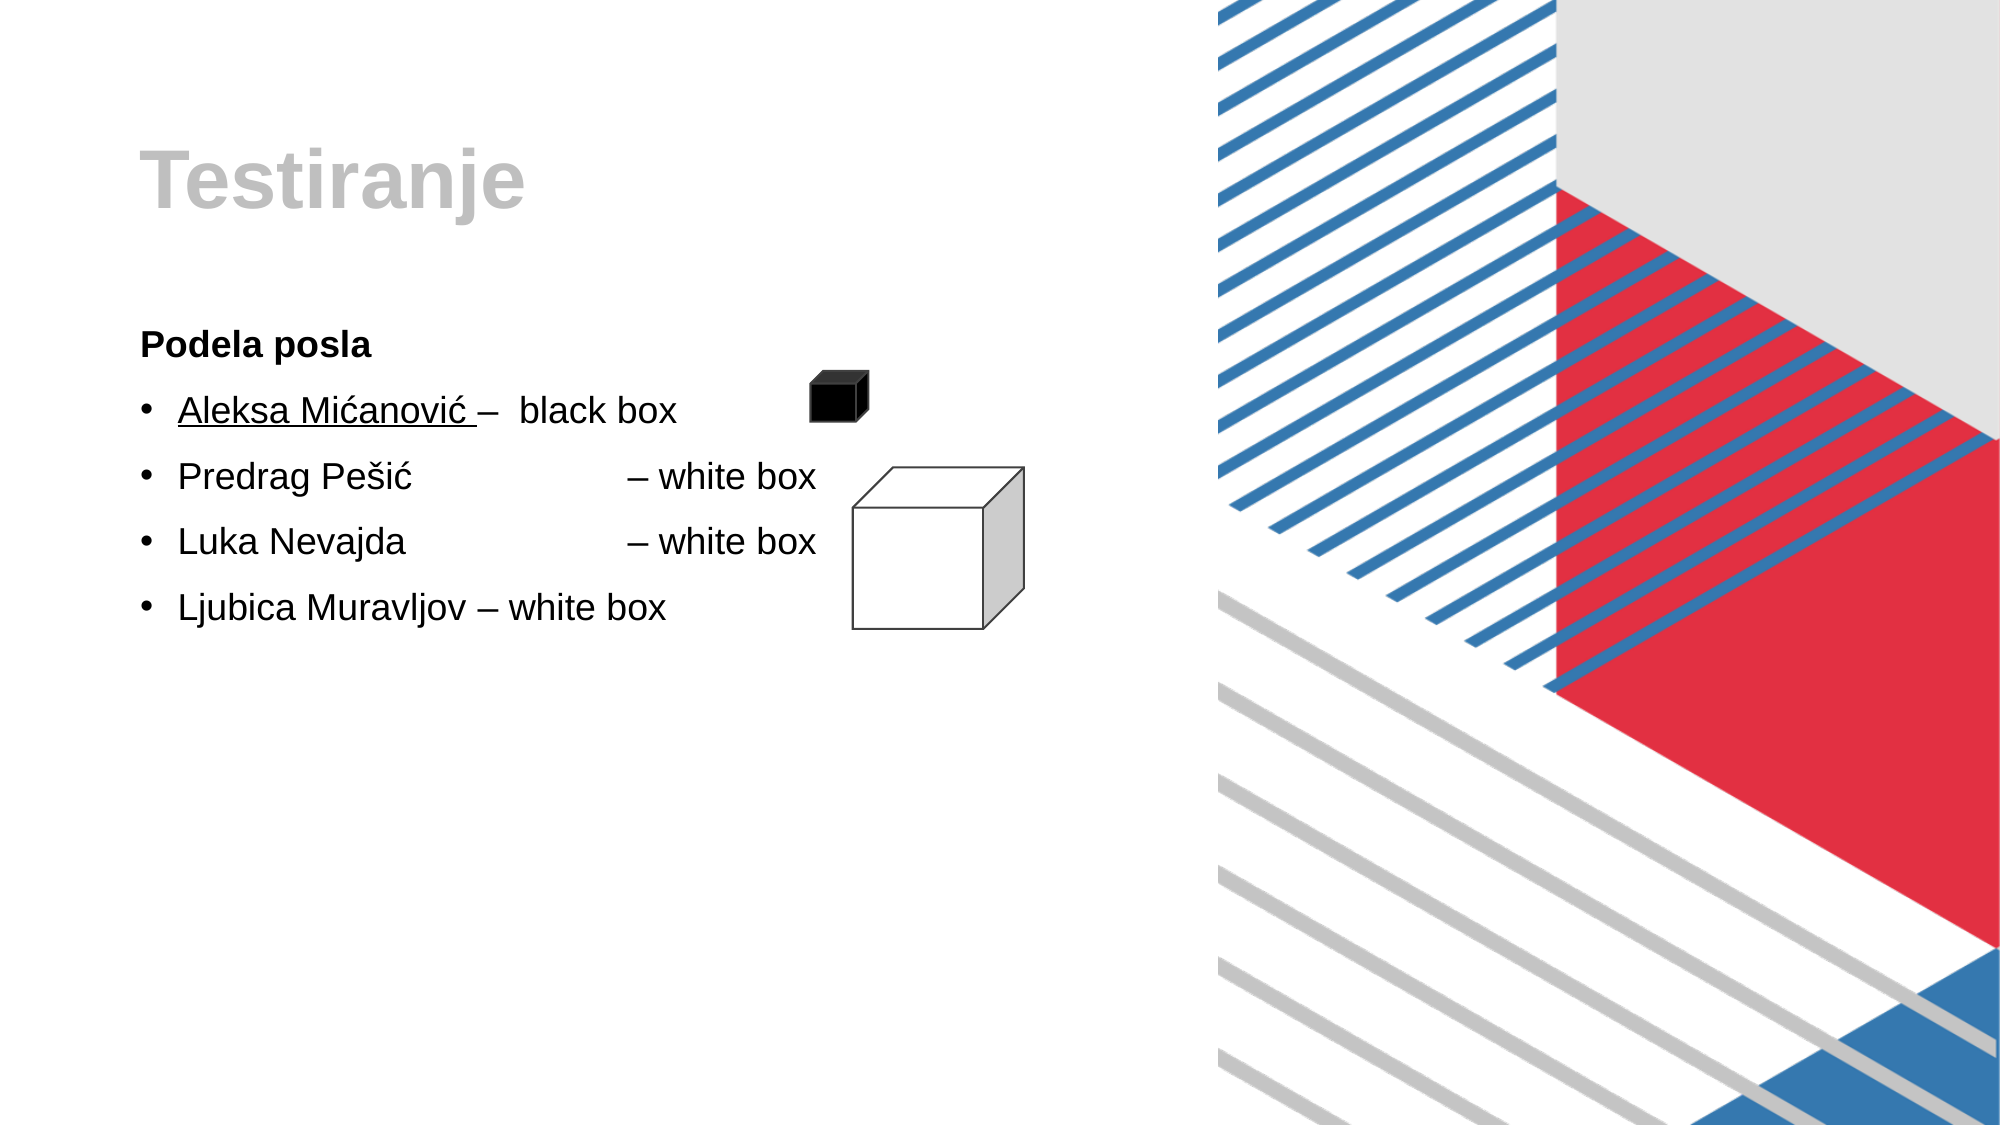

# Testiranje
Podela posla
Aleksa Mićanović 	–  black box
Predrag Pešić		– white box
Luka Nevajda 		– white box
Ljubica Muravljov 	– white box